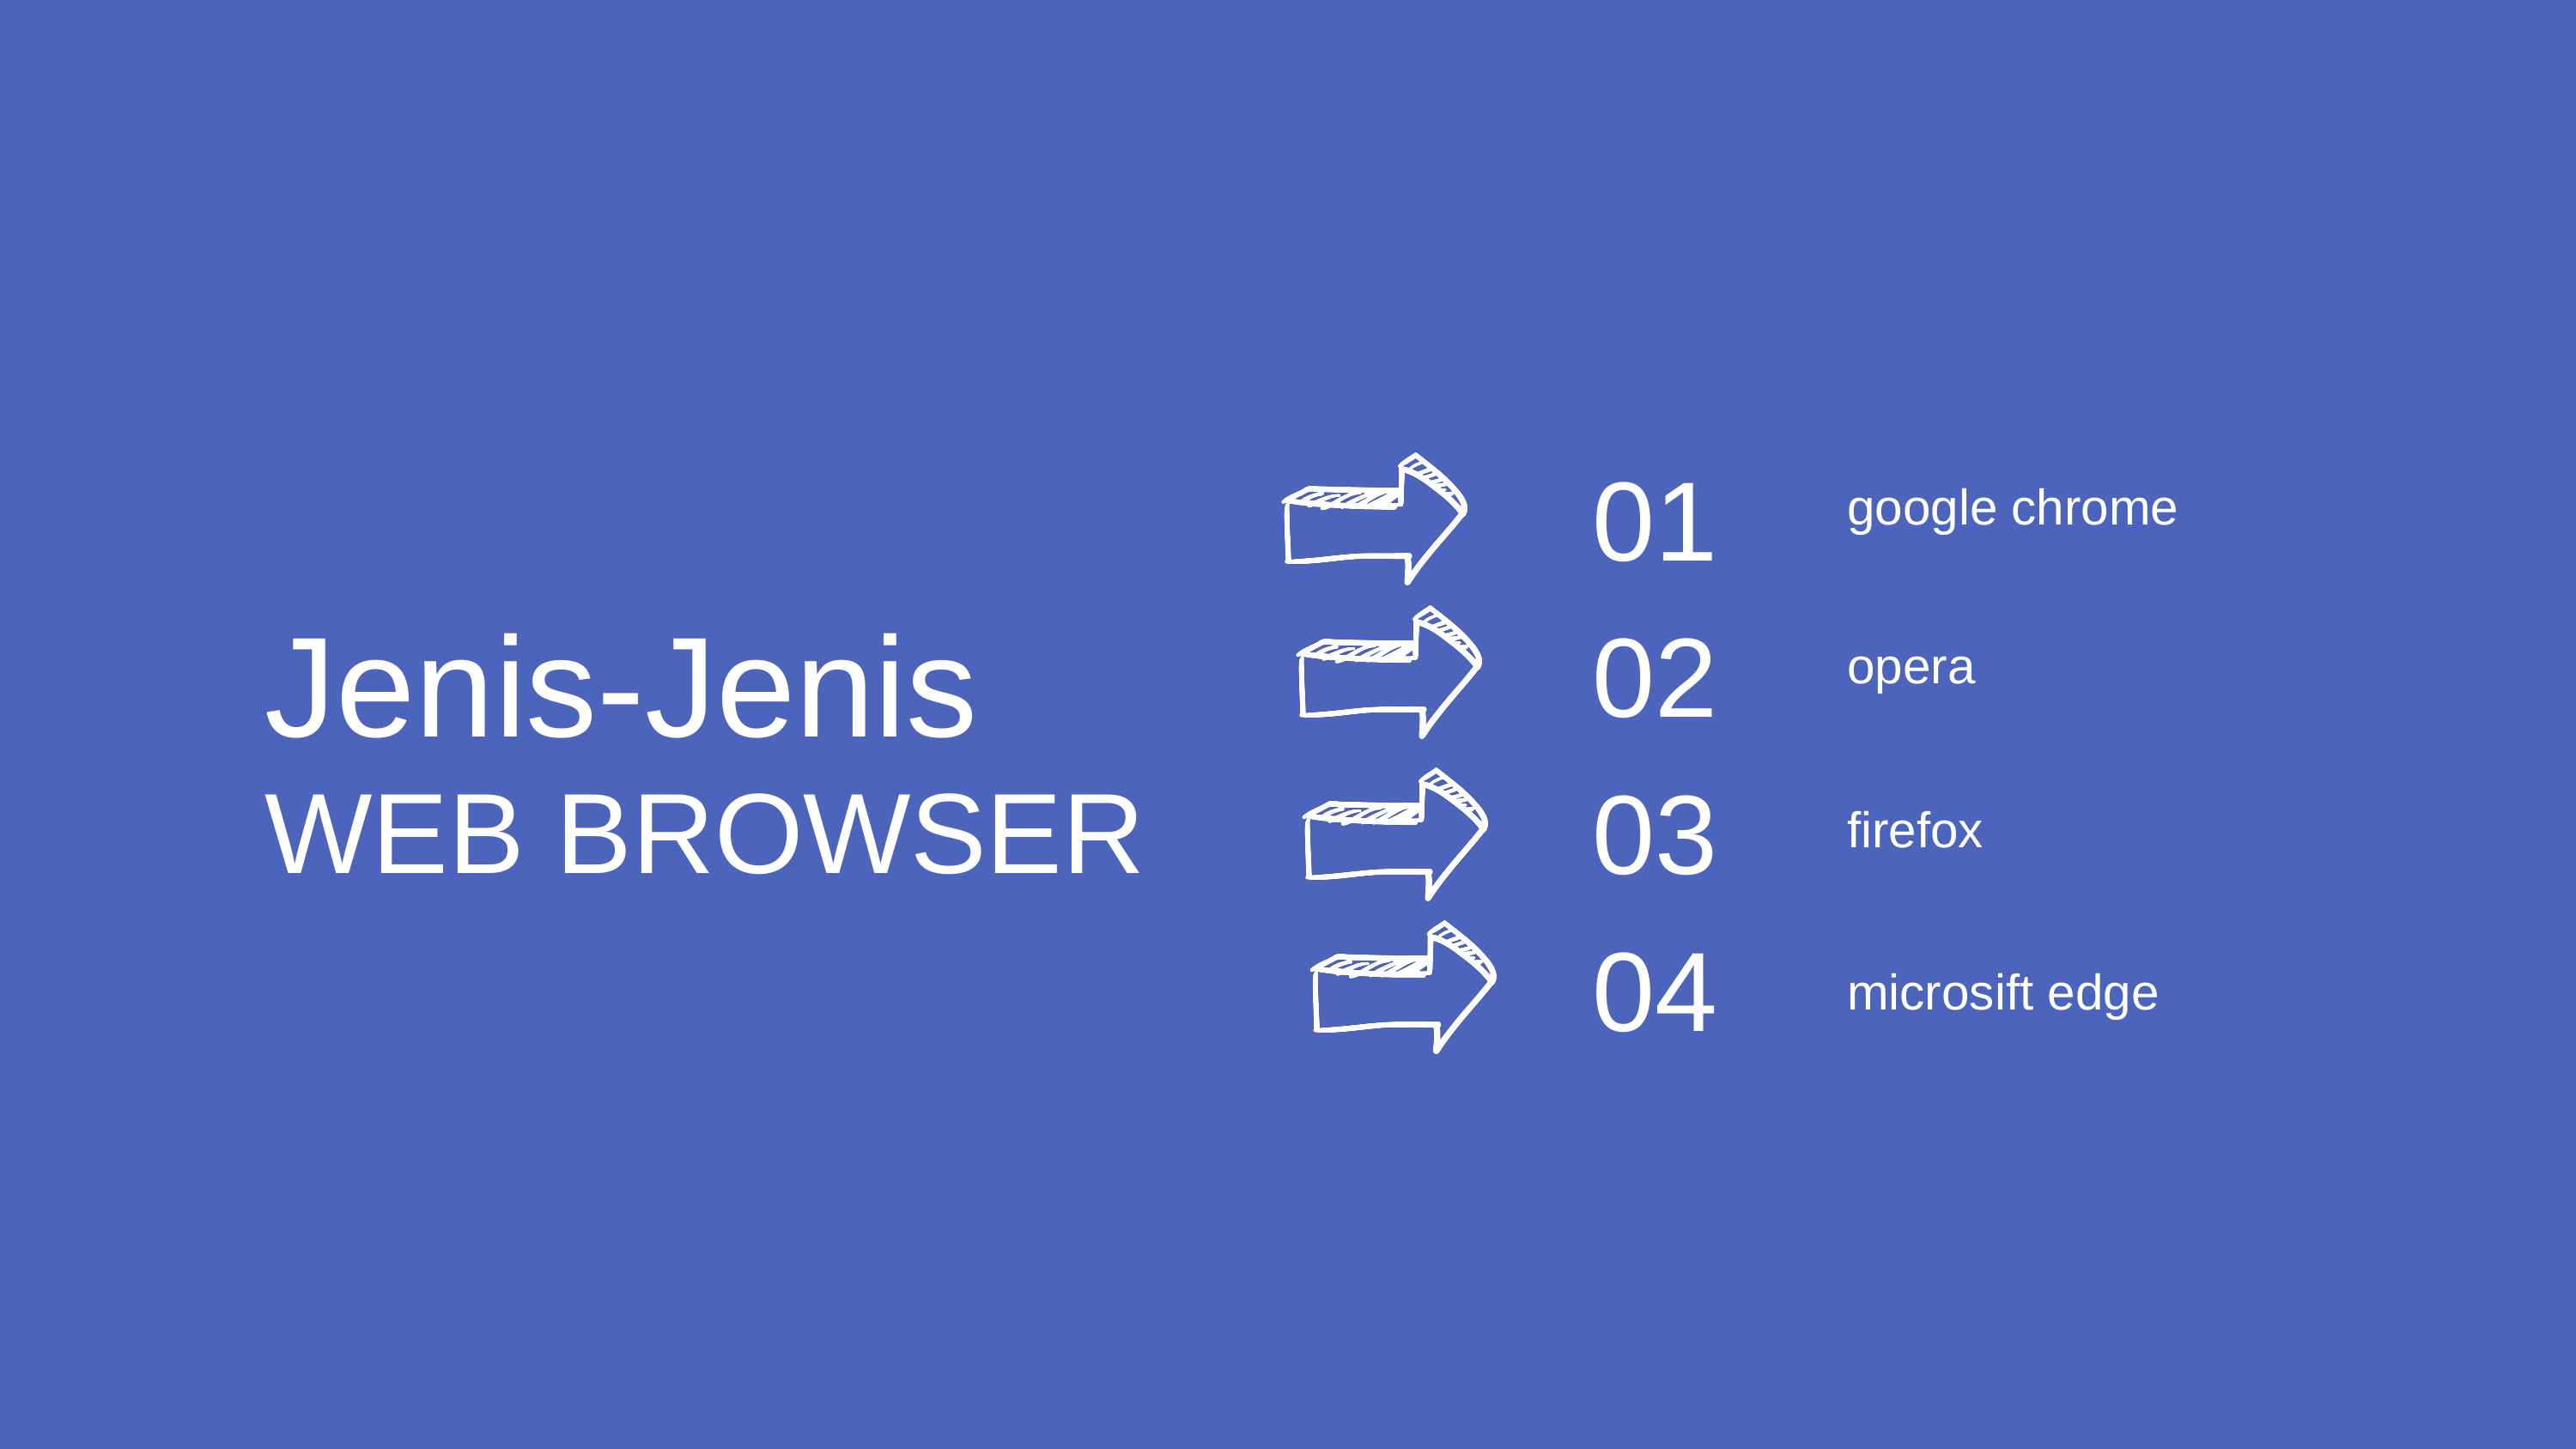

01
google chrome
02
opera
03
firefox
04
microsift edge

Jenis-Jenis

WEB BROWSER